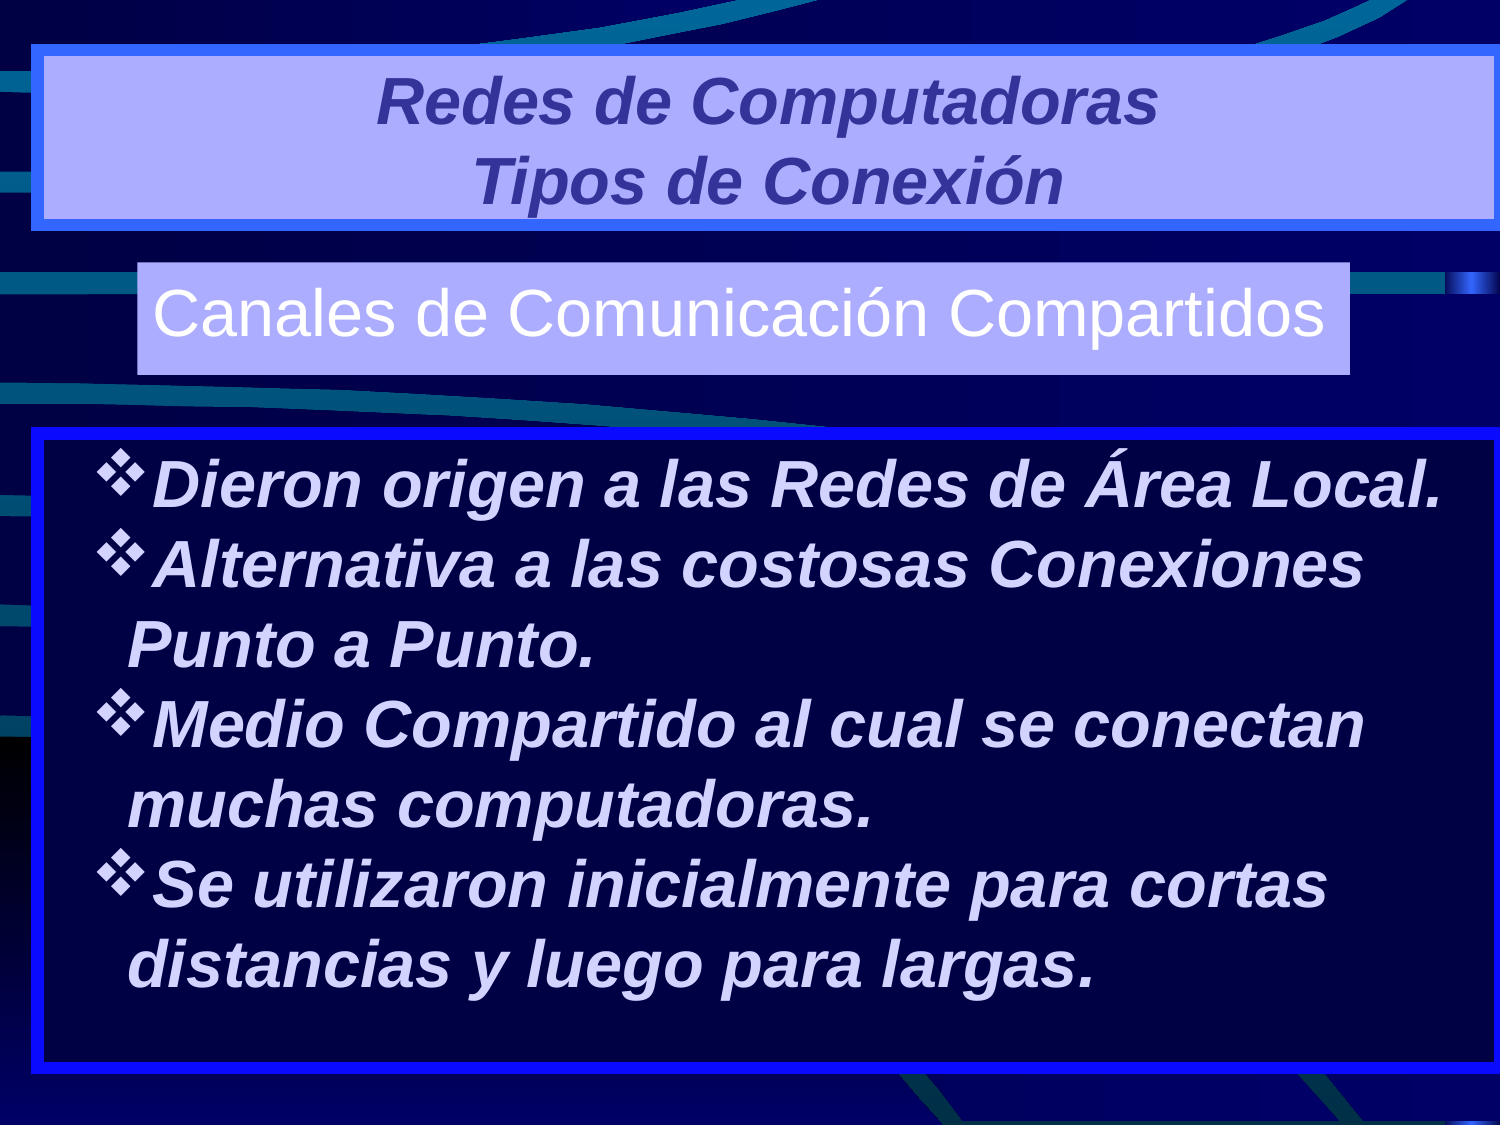

# Redes de Computadoras Tipos de Conexión
Canales de Comunicación Compartidos
Dieron origen a las Redes de Área Local.
Alternativa a las costosas Conexiones Punto a Punto.
Medio Compartido al cual se conectan muchas computadoras.
Se utilizaron inicialmente para cortas distancias y luego para largas.